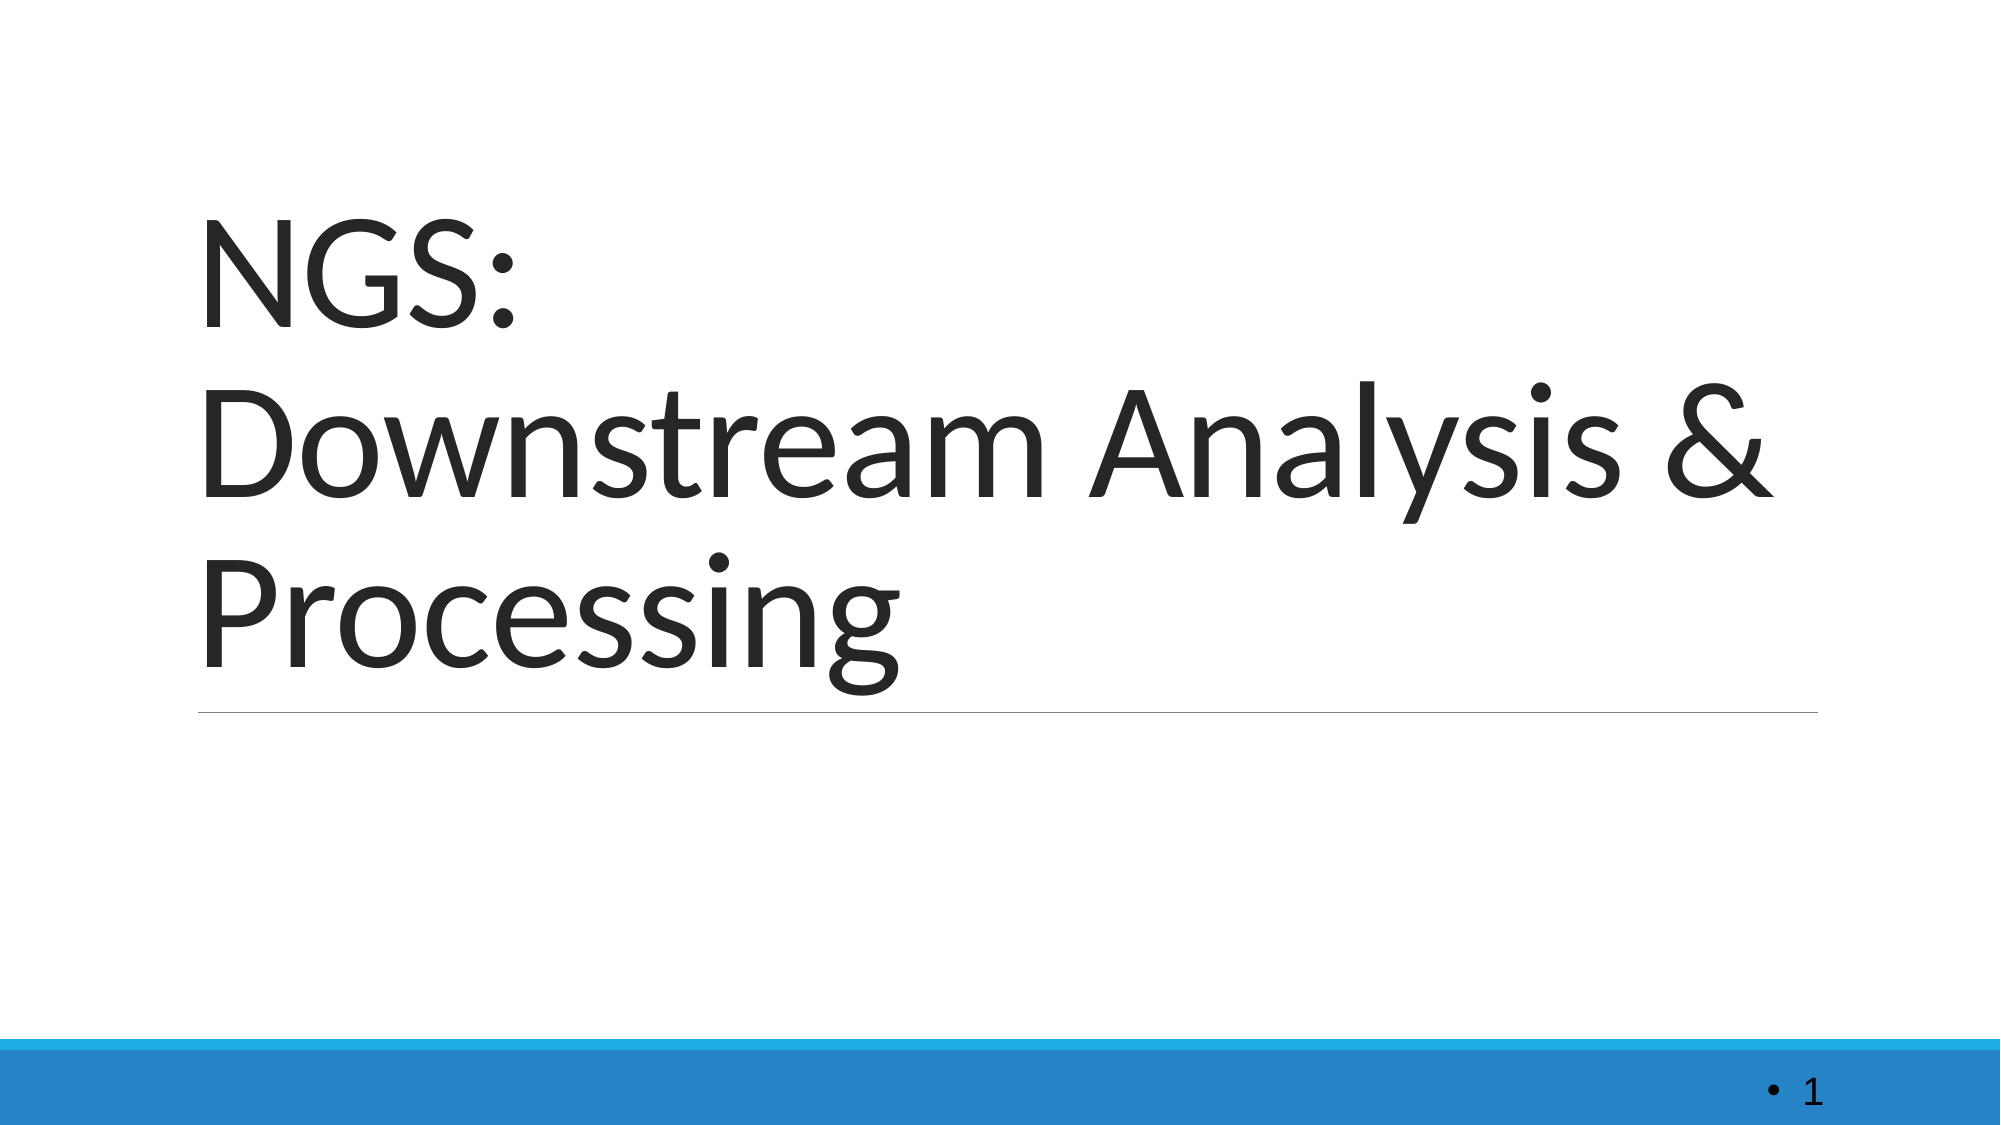

# NGS: Downstream Analysis & Processing

1